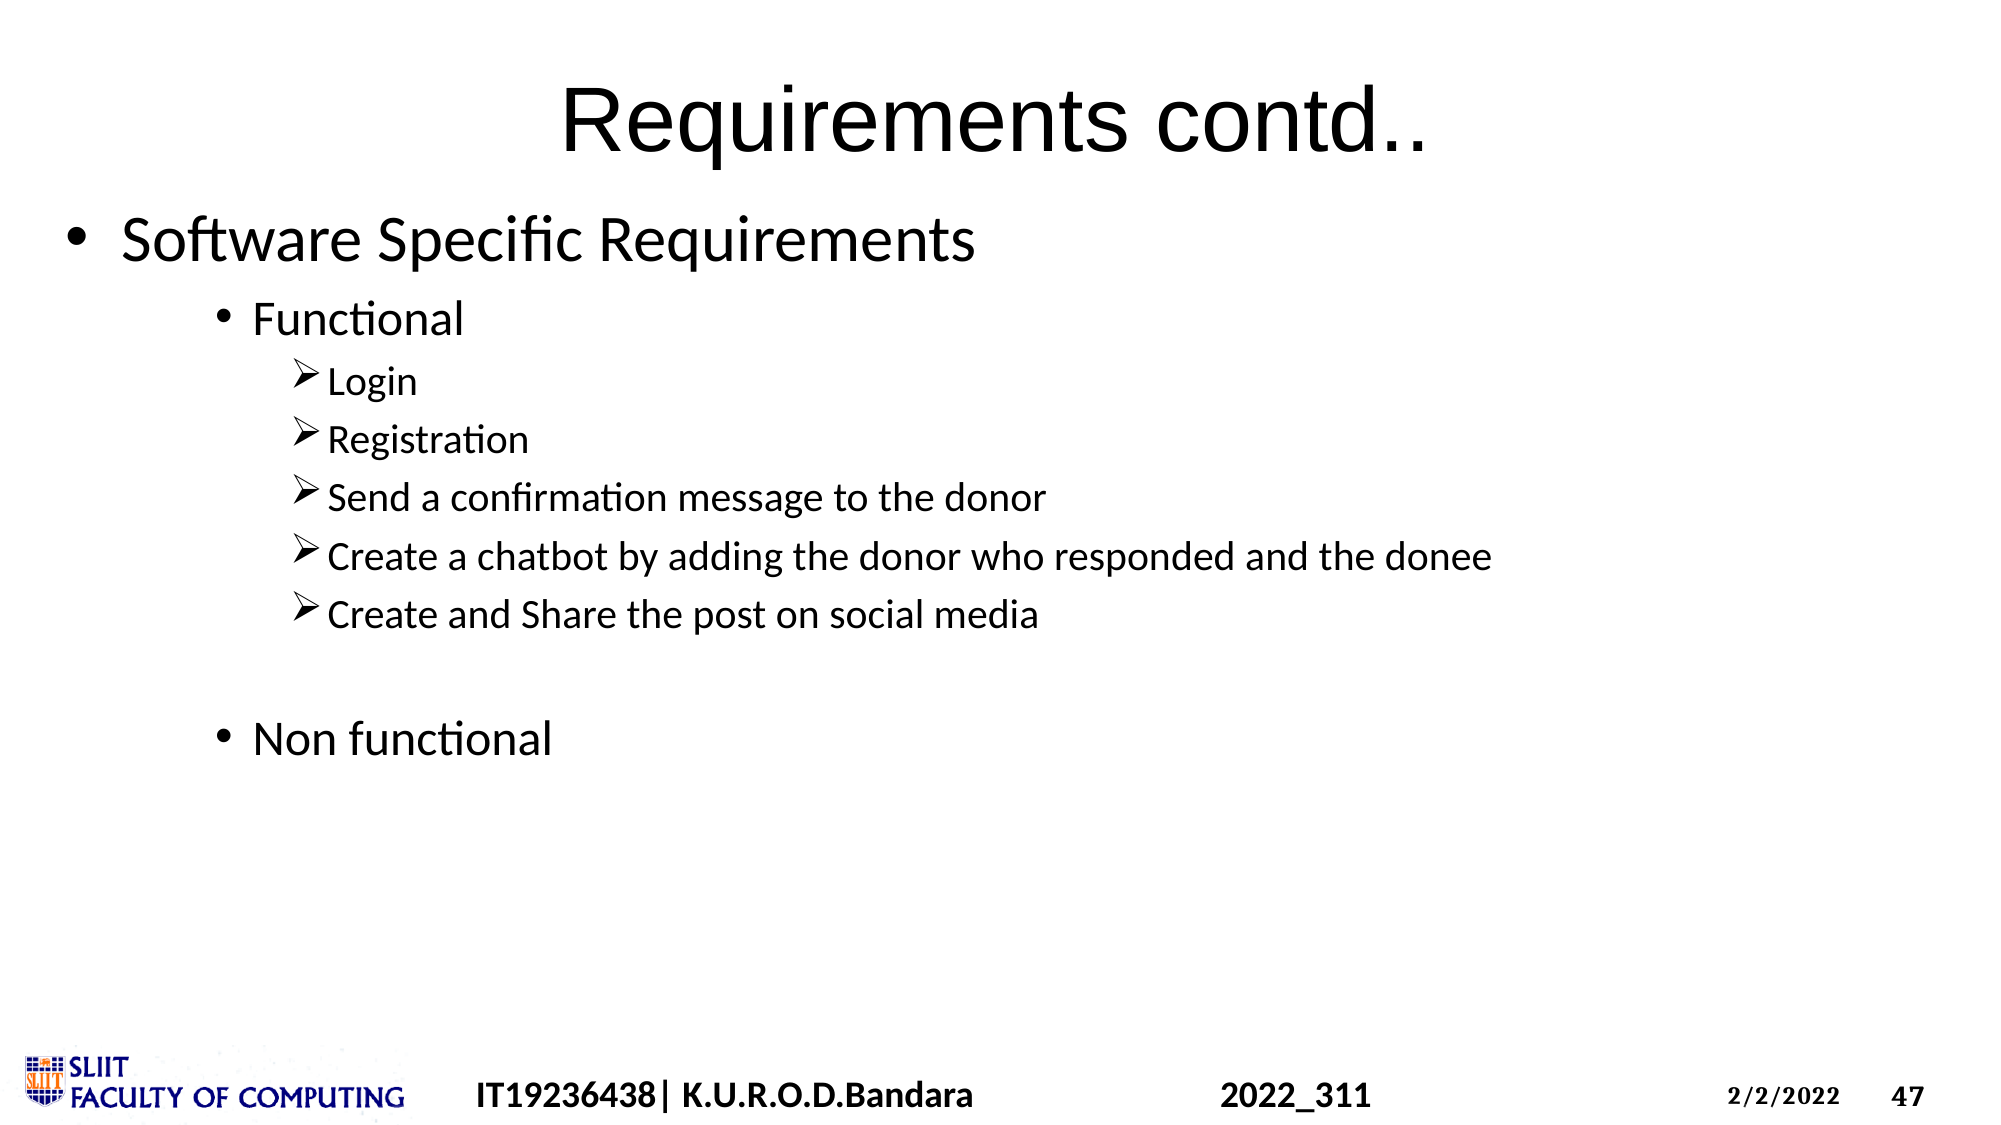

# Requirements contd..
Software Specific Requirements
Functional
Login
Registration
Send a confirmation message to the donor
Create a chatbot by adding the donor who responded and the donee
Create and Share the post on social media

Non functional

IT19236438| K.U.R.O.D.Bandara
2022_311
IT18220834 | WIJETHILAKA R.G.K.H